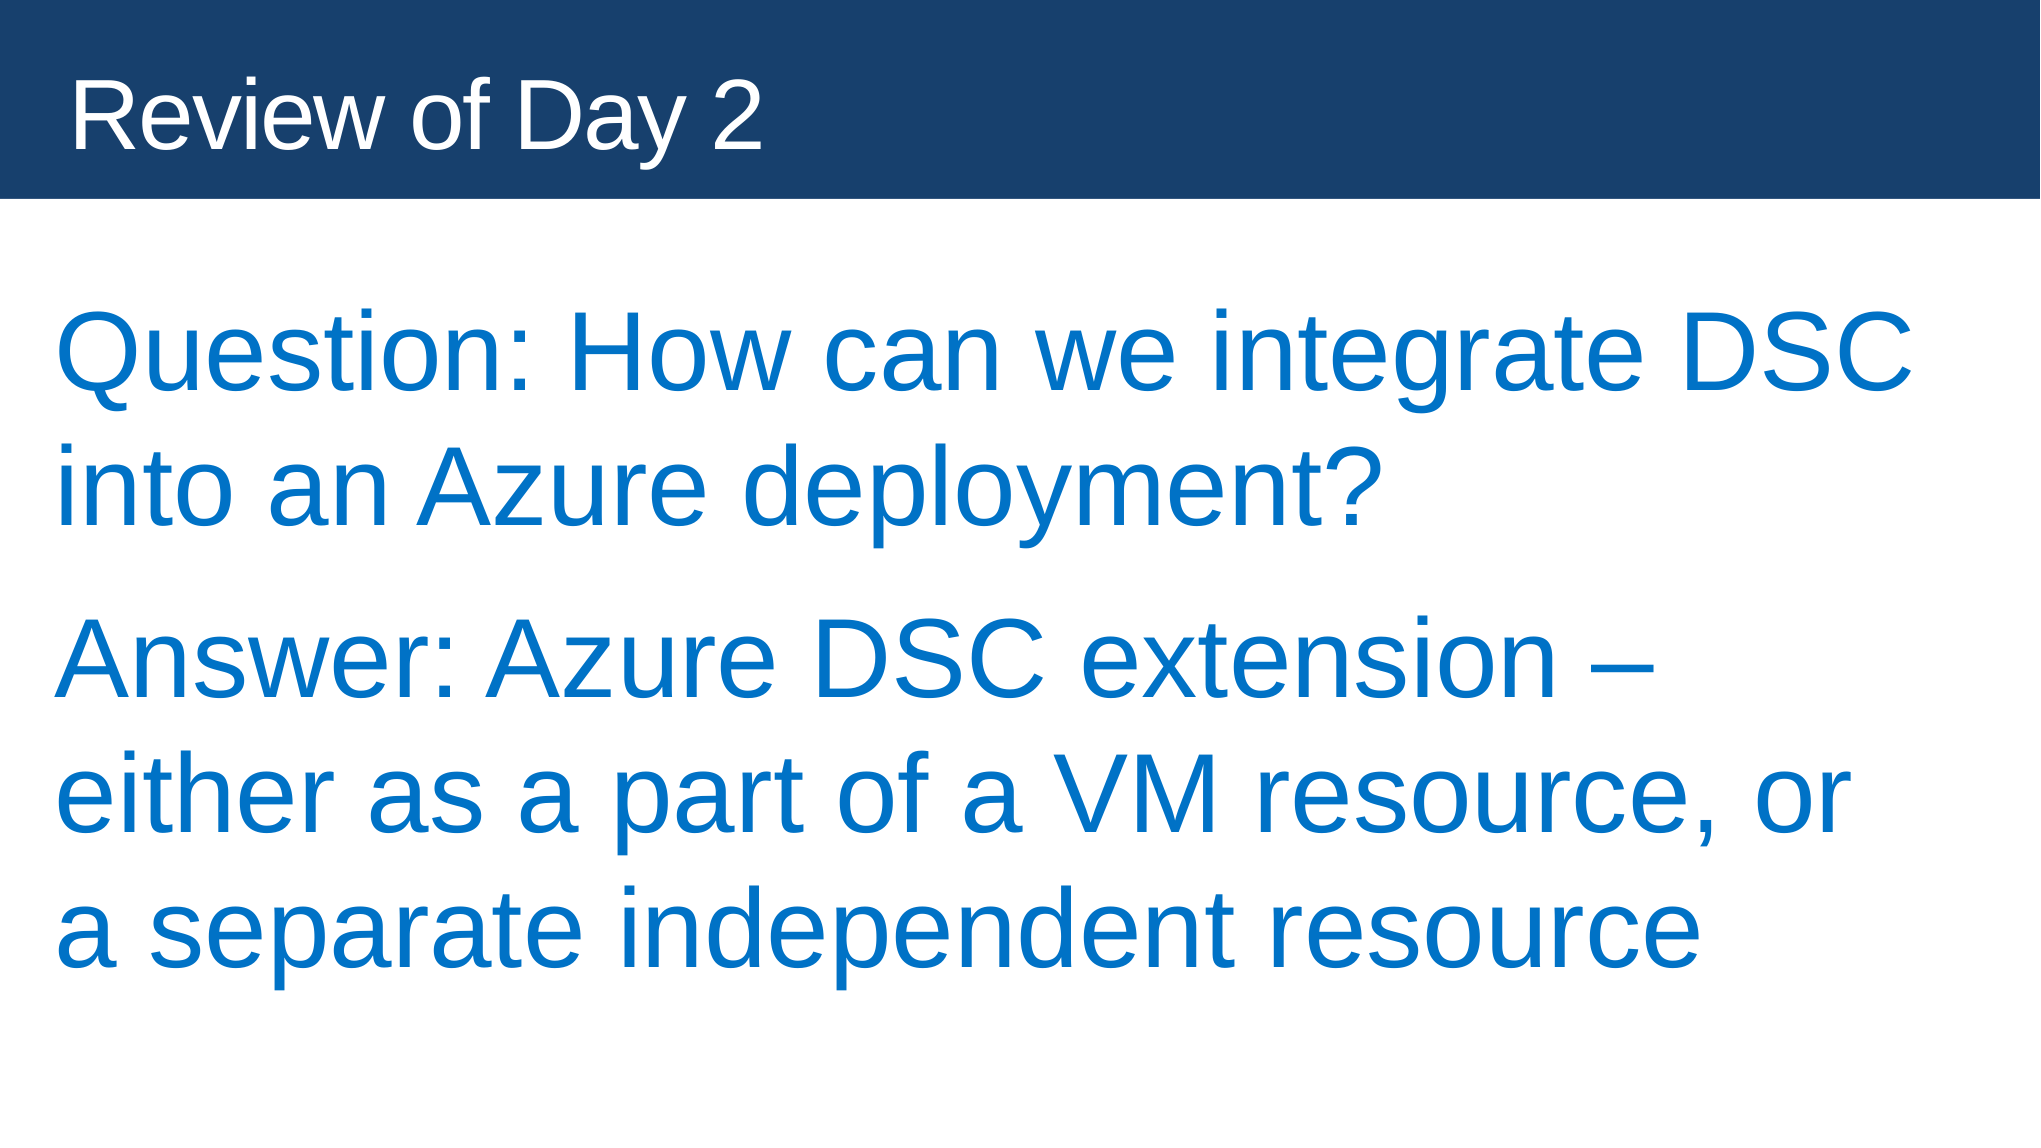

# Review of Day 2
Question: How can we integrate DSC into an Azure deployment?
Answer: Azure DSC extension – either as a part of a VM resource, or a separate independent resource